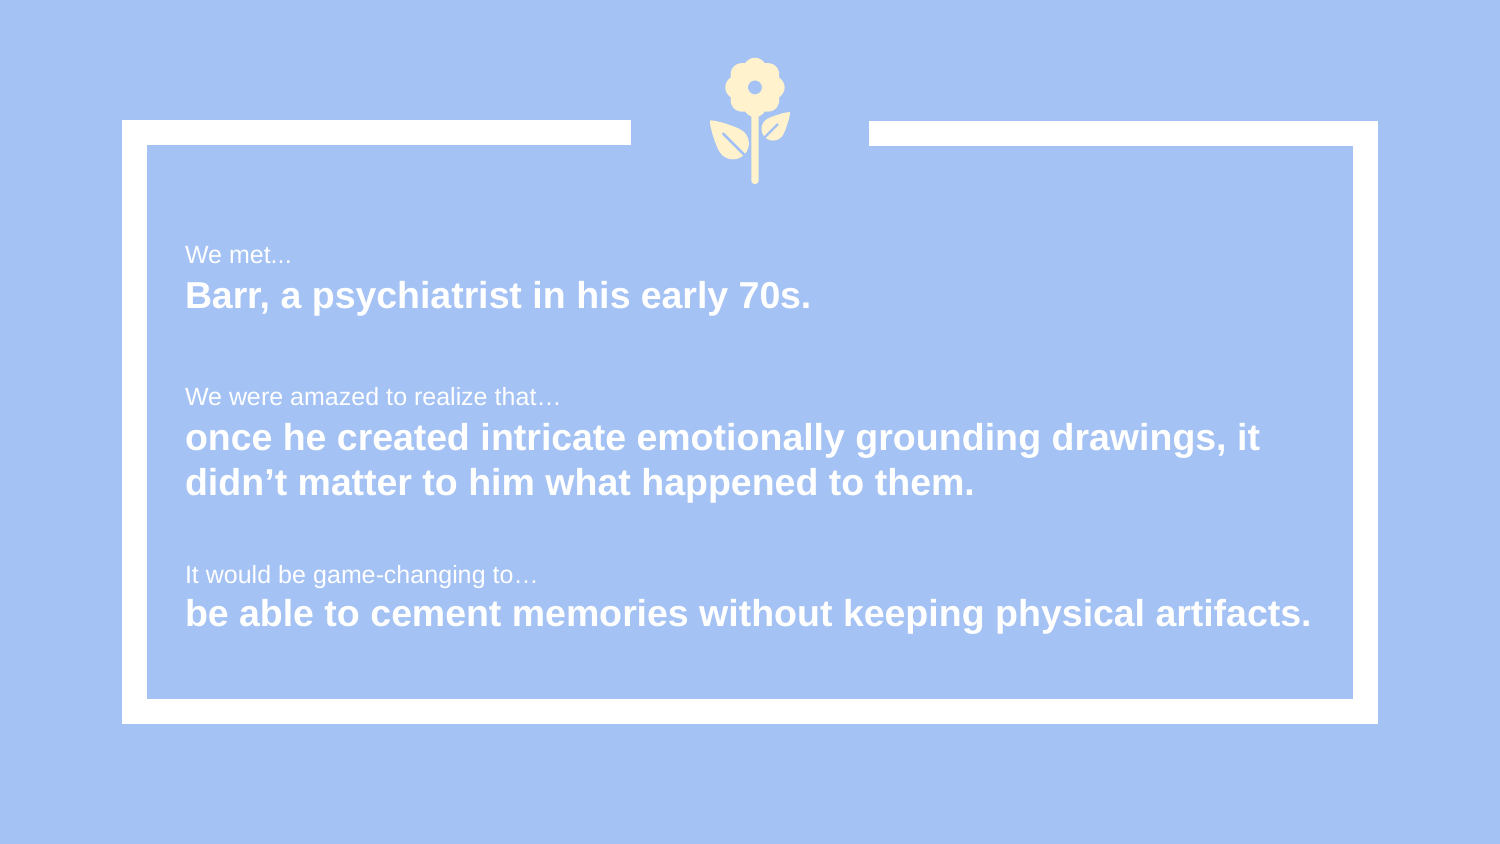

We met...
Barr, a psychiatrist in his early 70s.

We were amazed to realize that…
once he created intricate emotionally grounding drawings, it didn’t matter to him what happened to them.

It would be game-changing to…
be able to cement memories without keeping physical artifacts.